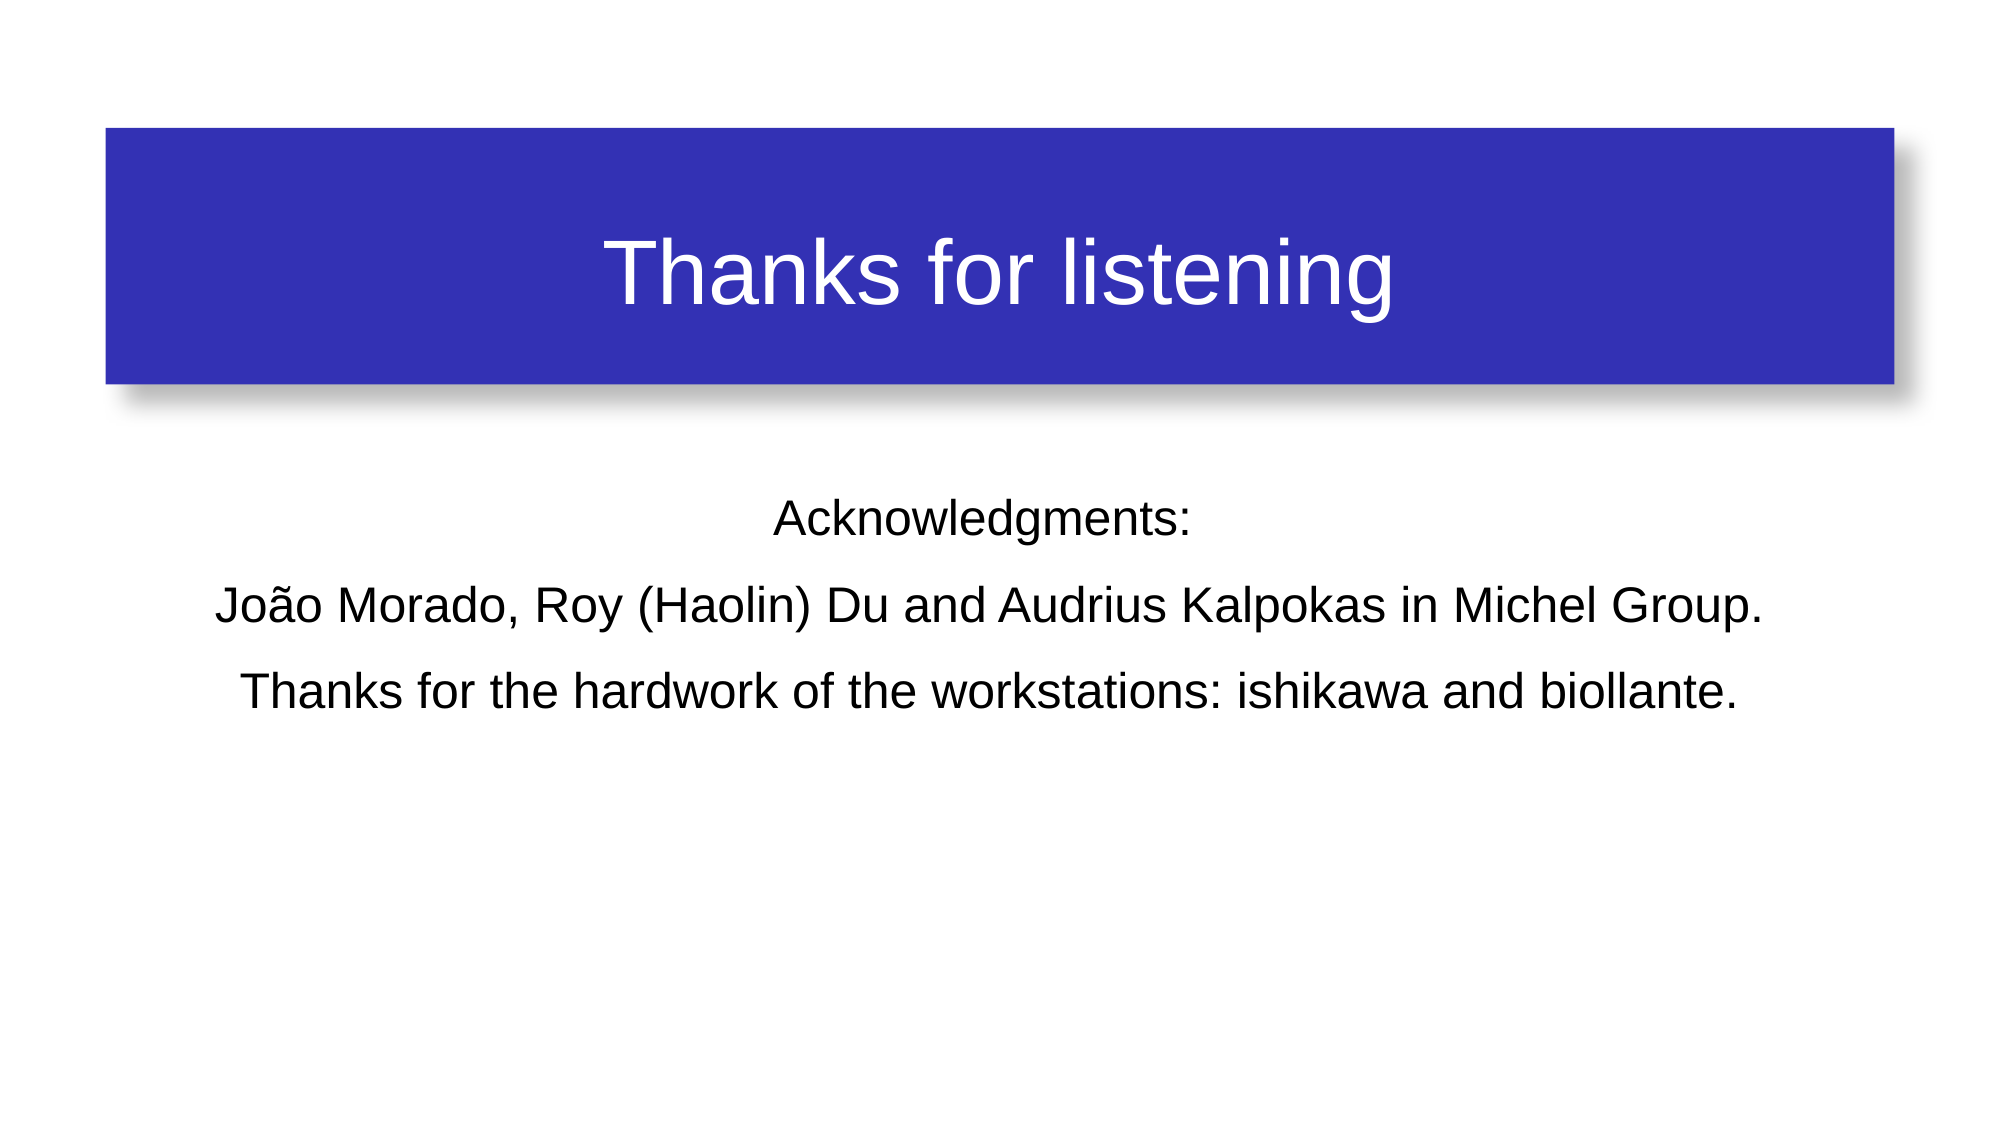

# Thanks for listening
Acknowledgments:
João Morado, Roy (Haolin) Du and Audrius Kalpokas in Michel Group.
Thanks for the hardwork of the workstations: ishikawa and biollante.